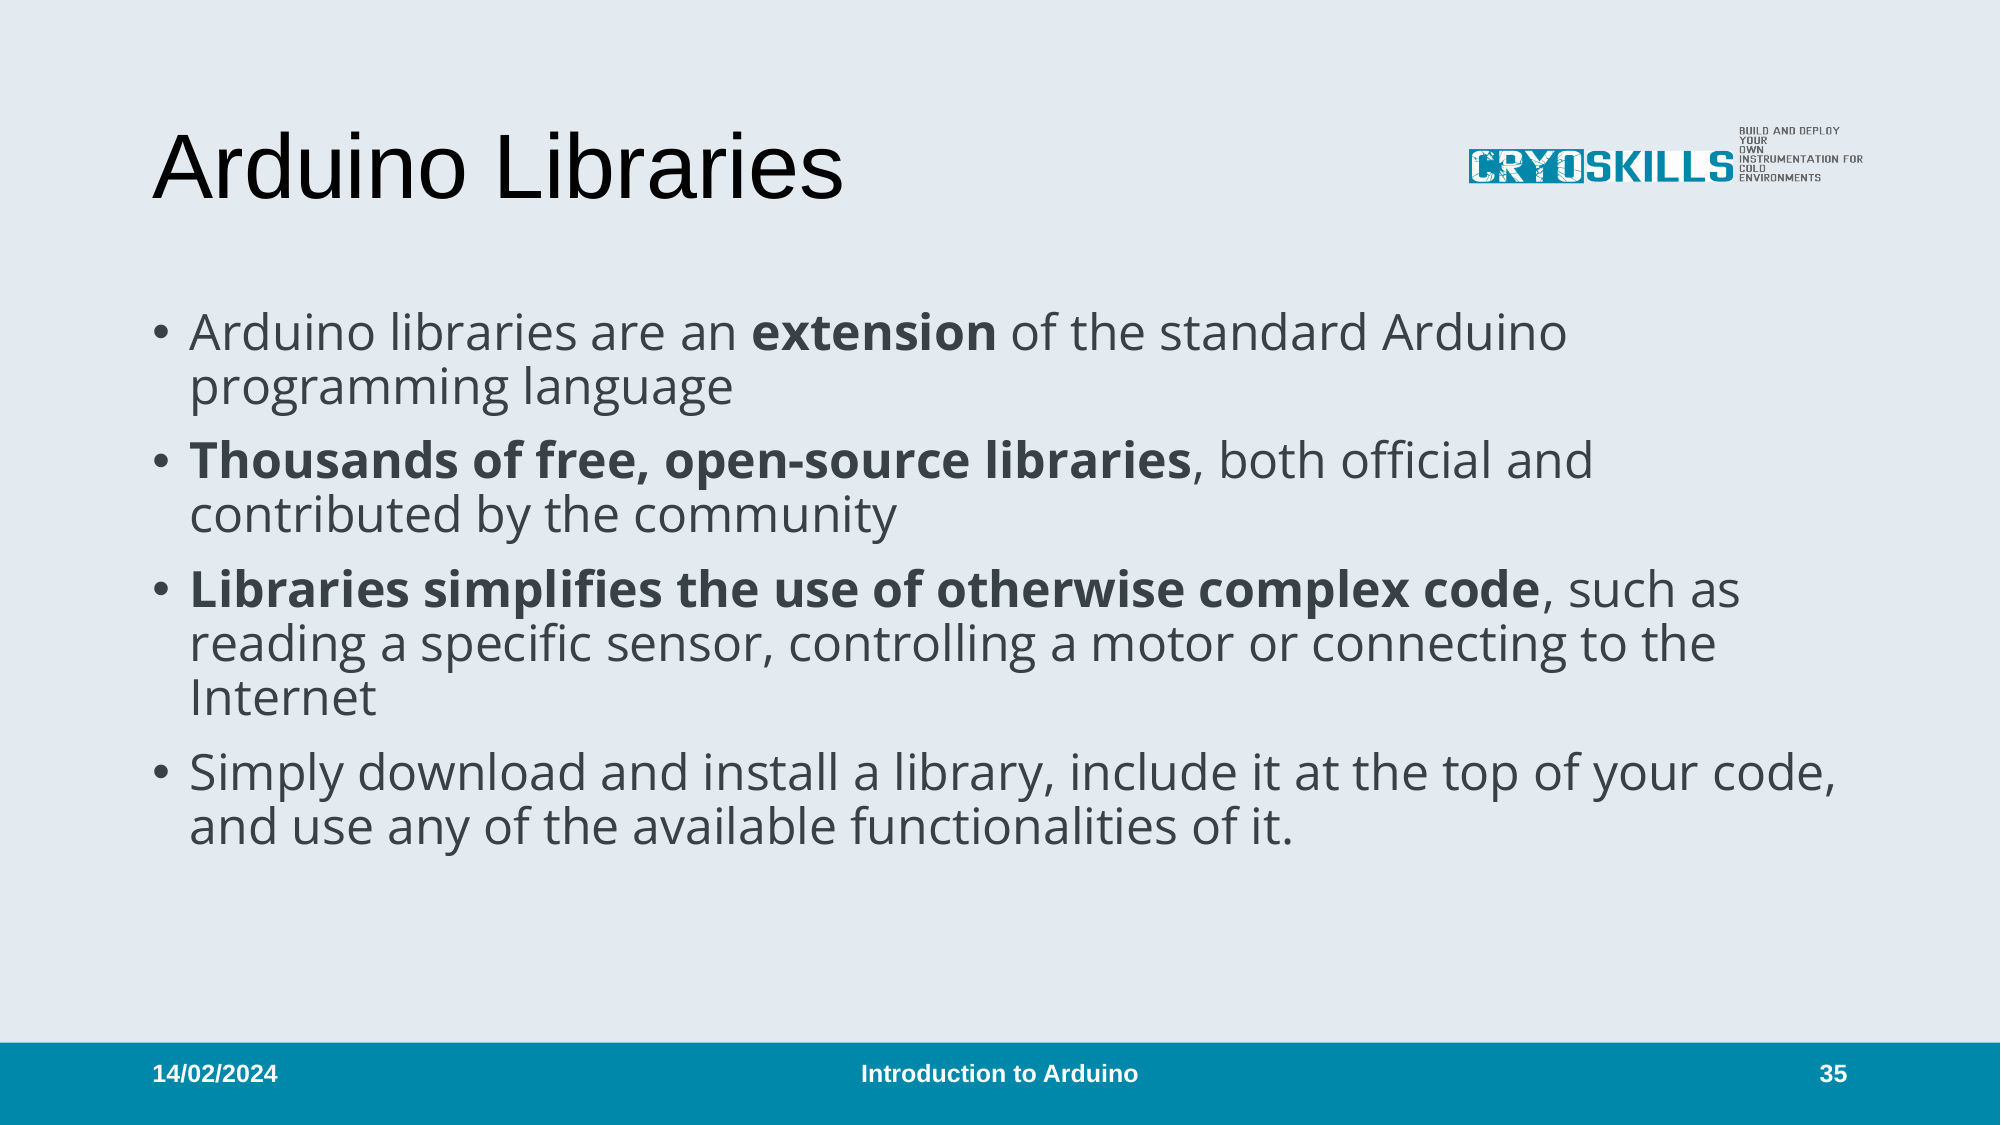

# Arduino Libraries
Arduino libraries are an extension of the standard Arduino programming language
Thousands of free, open-source libraries, both official and contributed by the community
Libraries simplifies the use of otherwise complex code, such as reading a specific sensor, controlling a motor or connecting to the Internet
Simply download and install a library, include it at the top of your code, and use any of the available functionalities of it.
14/02/2024
Introduction to Arduino
35